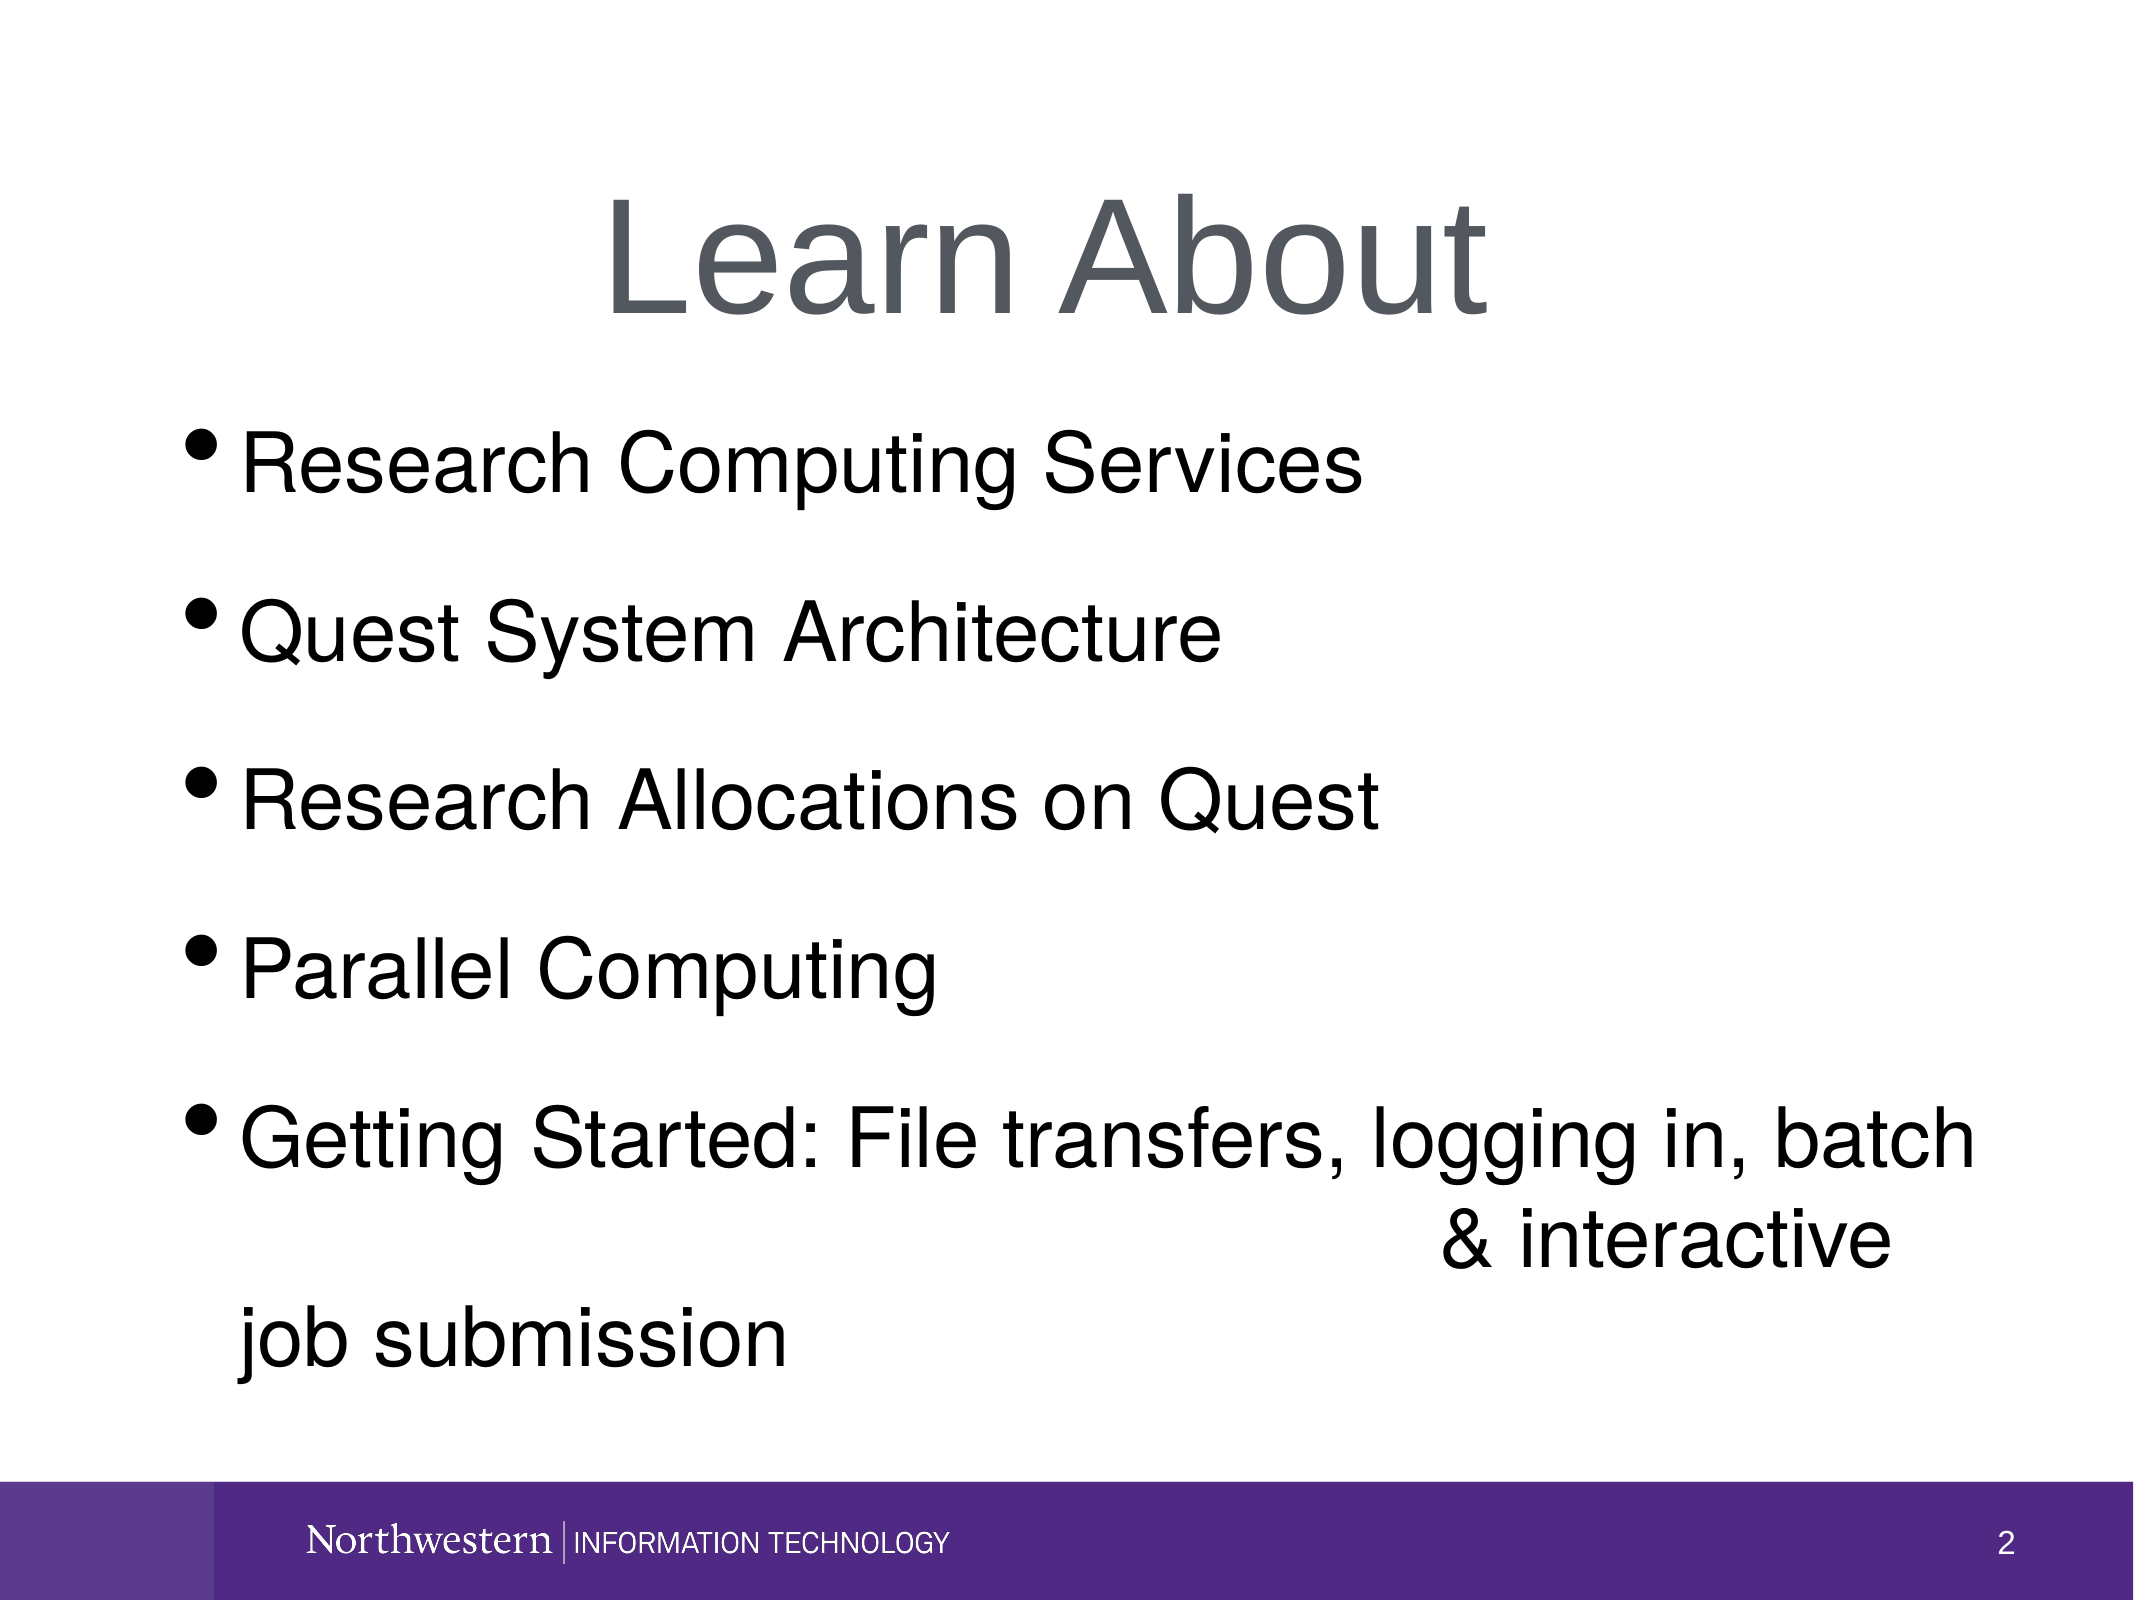

Learn About
Research Computing Services
Quest System Architecture
Research Allocations on Quest
Parallel Computing
Getting Started: File transfers, logging in, batch 								& interactive job submission
2